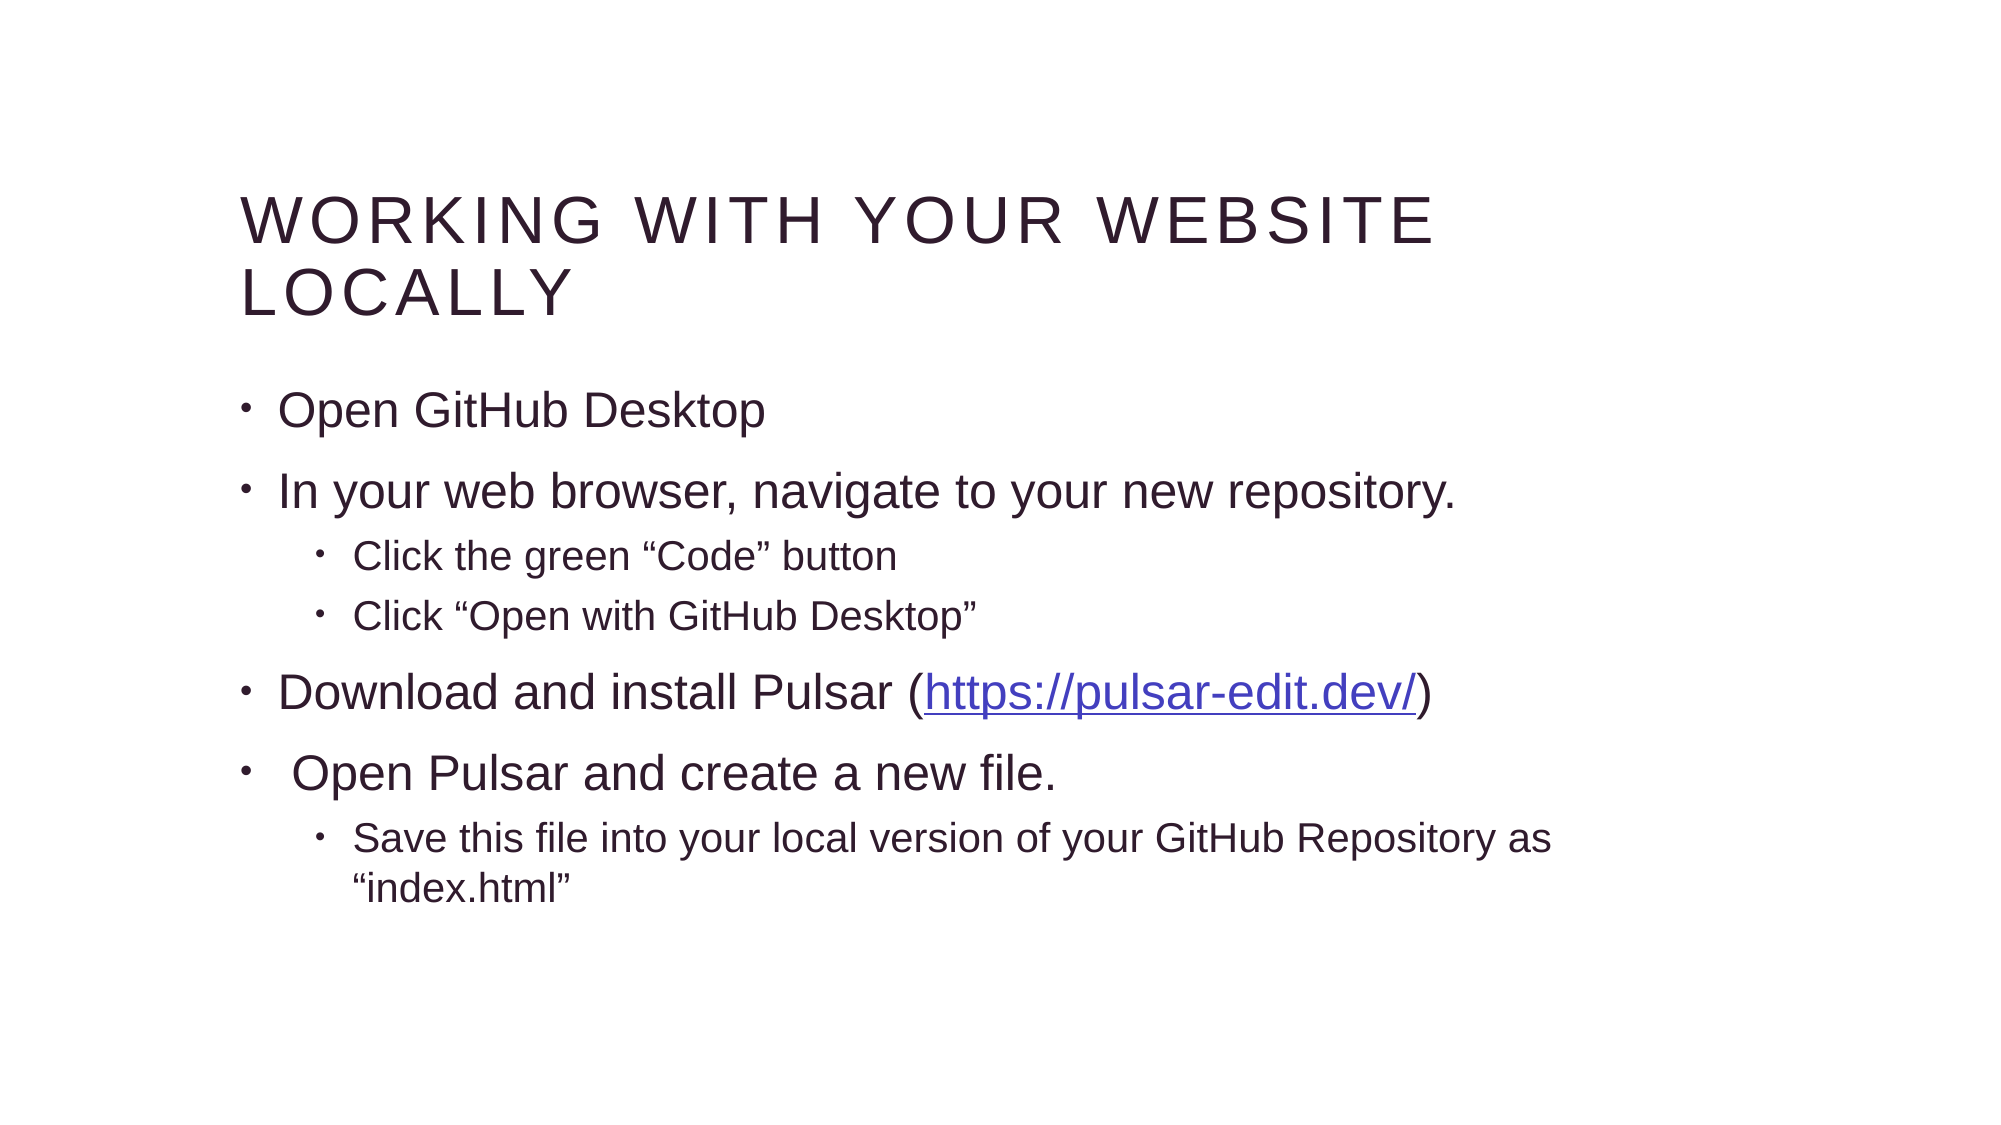

# Working with your Website Locally
Open GitHub Desktop
In your web browser, navigate to your new repository.
Click the green “Code” button
Click “Open with GitHub Desktop”
Download and install Pulsar (https://pulsar-edit.dev/)
 Open Pulsar and create a new file.
Save this file into your local version of your GitHub Repository as “index.html”